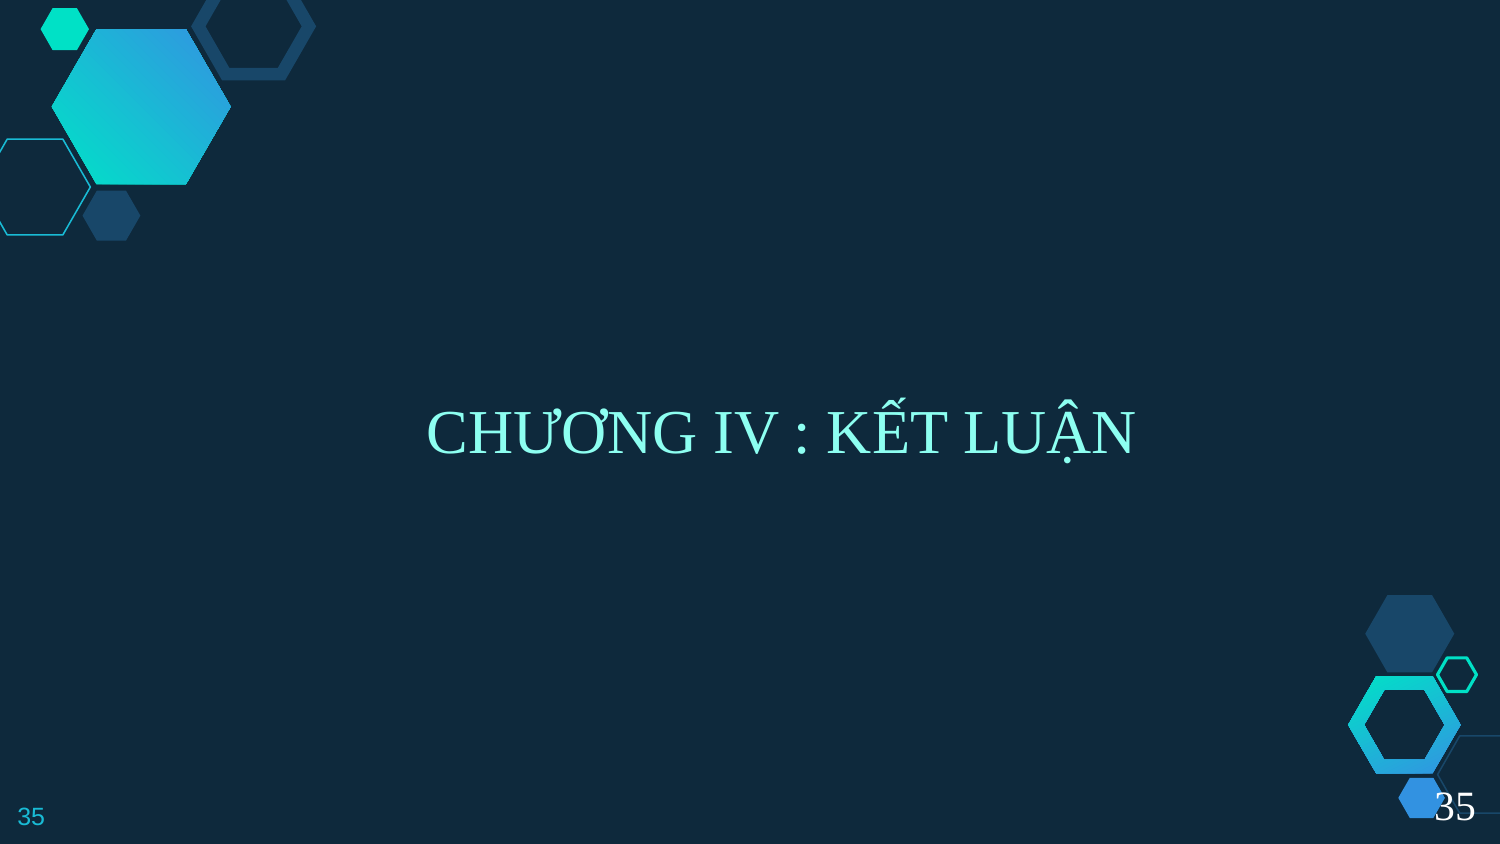

CHƯƠNG IV : KẾT LUẬN
35
35